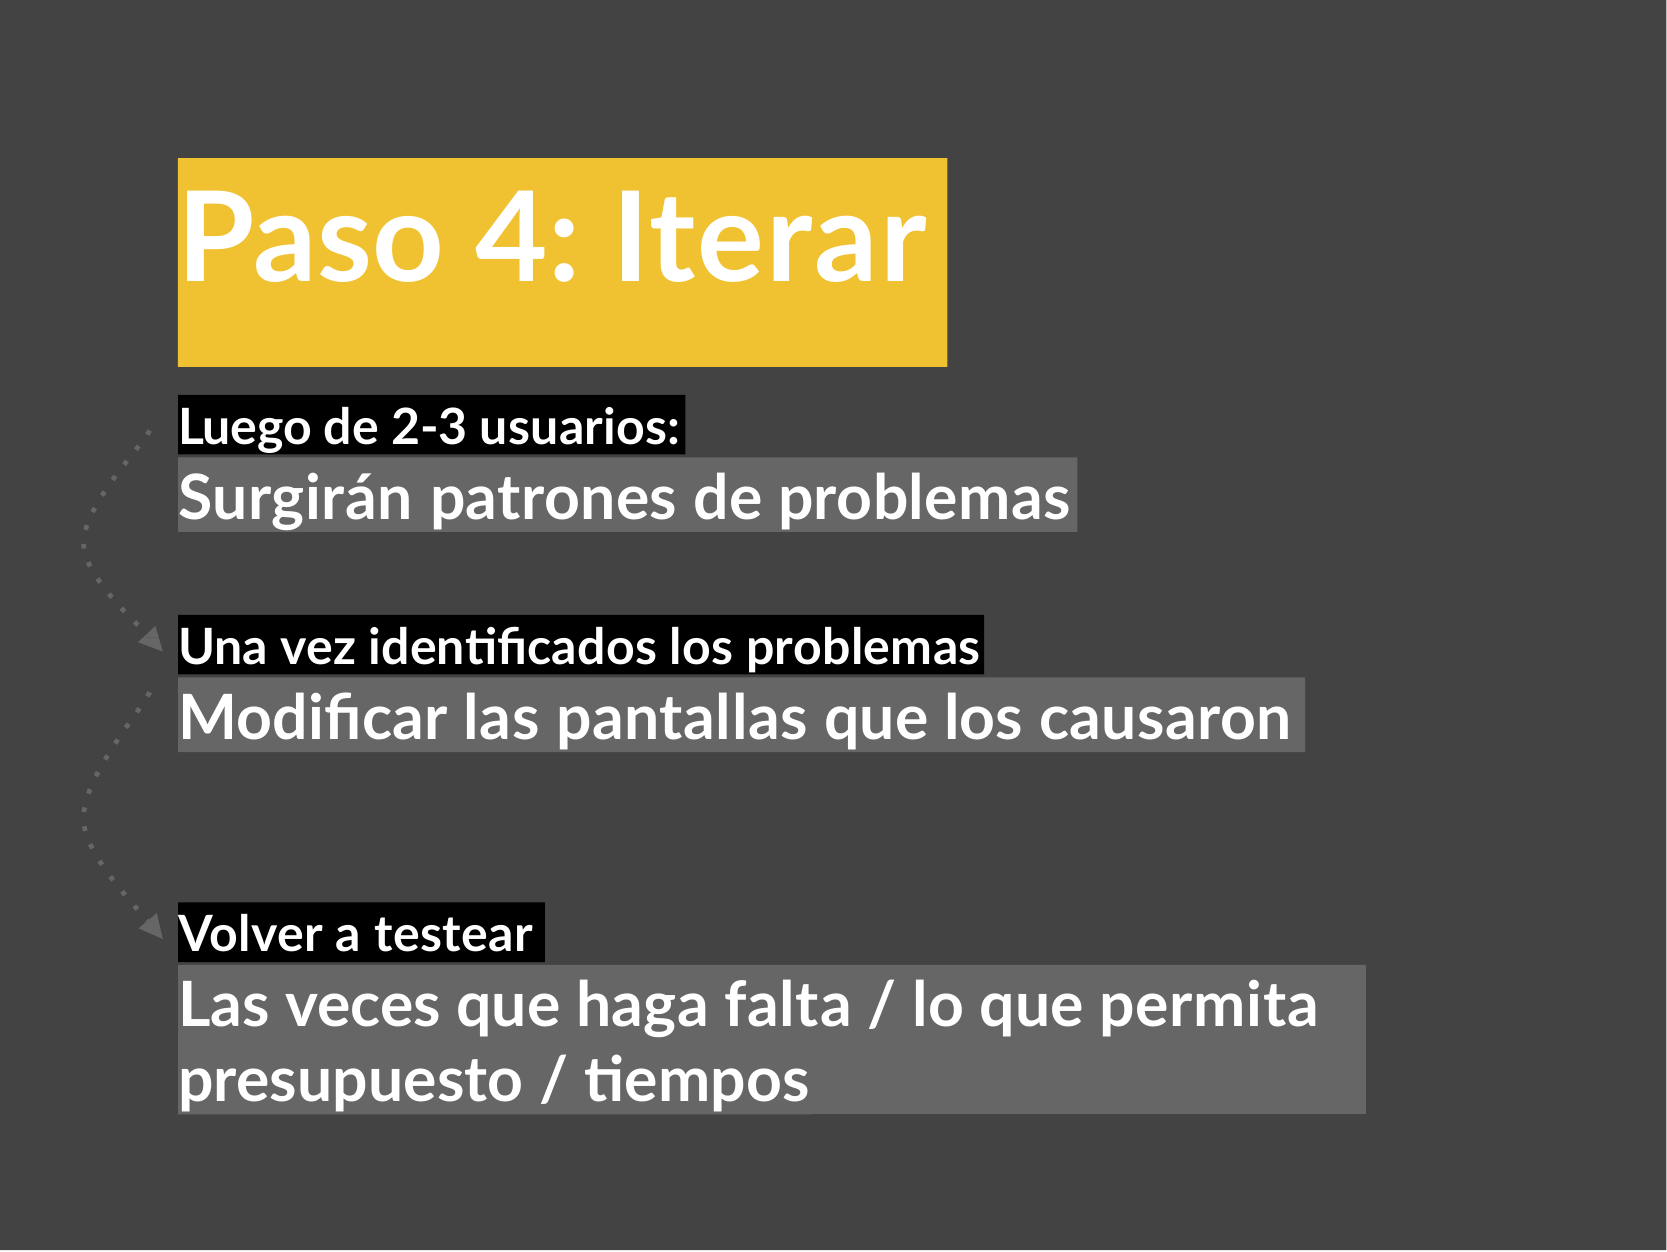

# Paso 4: Iterar
Luego de 2-3 usuarios:

Surgirán patrones de problemas
Una vez identificados los problemas
Modificar las pantallas que los causaron

Volver a testear
Las veces que haga falta / lo que permita el
presupuesto / tiempos